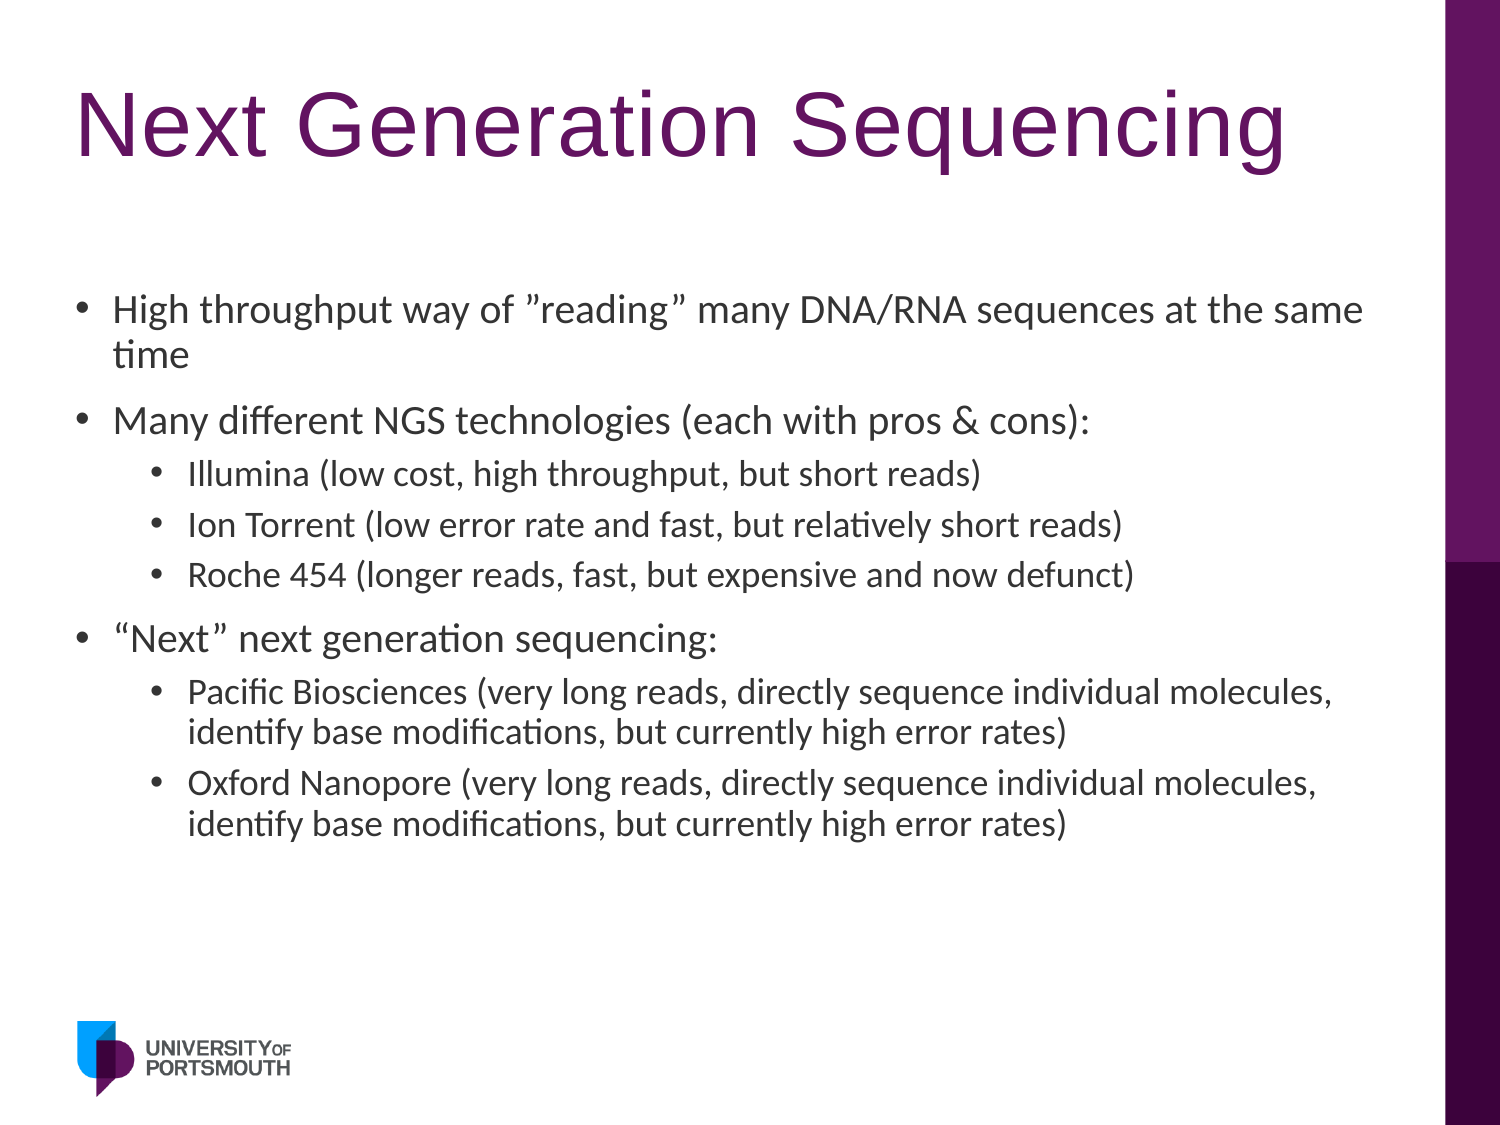

# Next Generation Sequencing
High throughput way of ”reading” many DNA/RNA sequences at the same time
Many different NGS technologies (each with pros & cons):
Illumina (low cost, high throughput, but short reads)
Ion Torrent (low error rate and fast, but relatively short reads)
Roche 454 (longer reads, fast, but expensive and now defunct)
“Next” next generation sequencing:
Pacific Biosciences (very long reads, directly sequence individual molecules, identify base modifications, but currently high error rates)
Oxford Nanopore (very long reads, directly sequence individual molecules, identify base modifications, but currently high error rates)